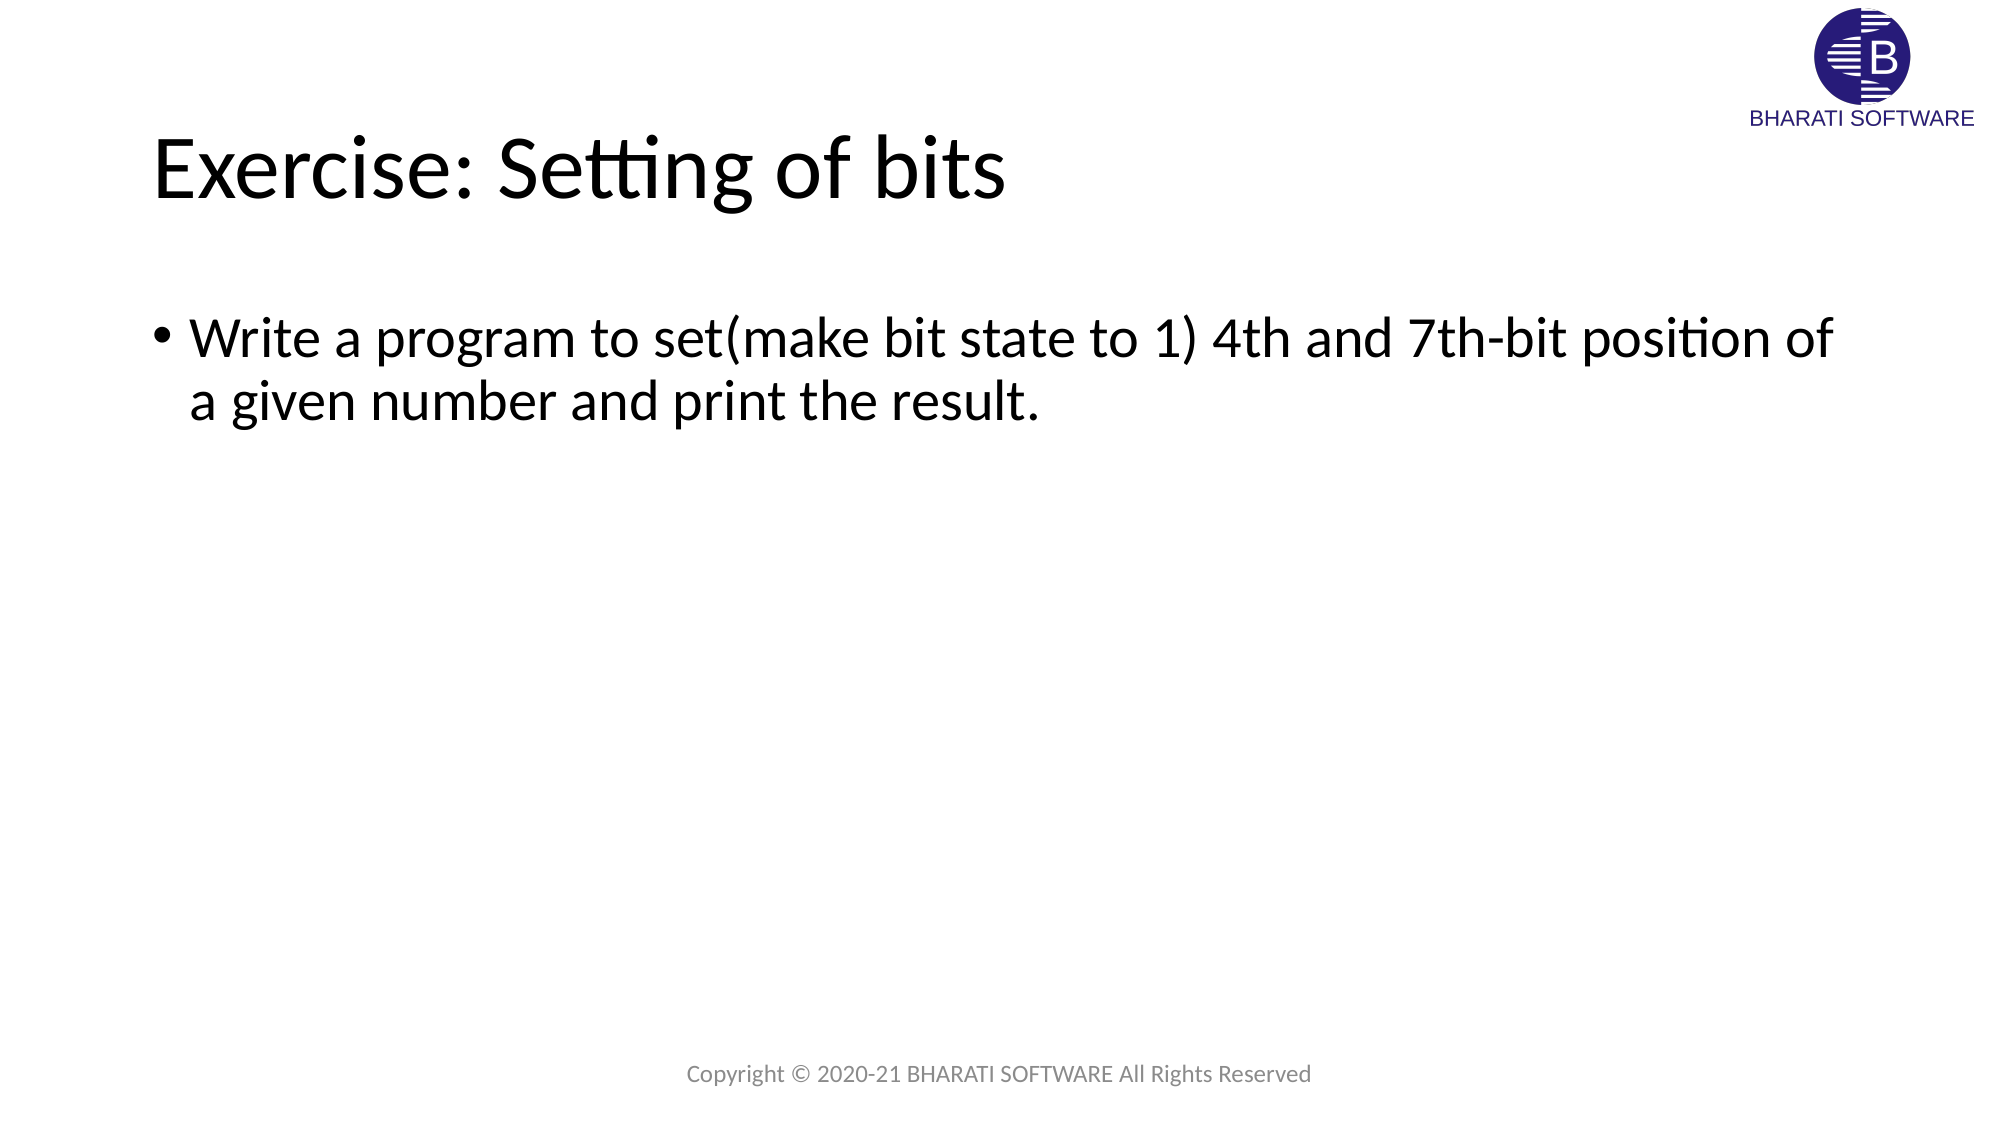

# Exercise: Setting of bits
Write a program to set(make bit state to 1) 4th and 7th-bit position of a given number and print the result.
Copyright © 2020-21 BHARATI SOFTWARE All Rights Reserved